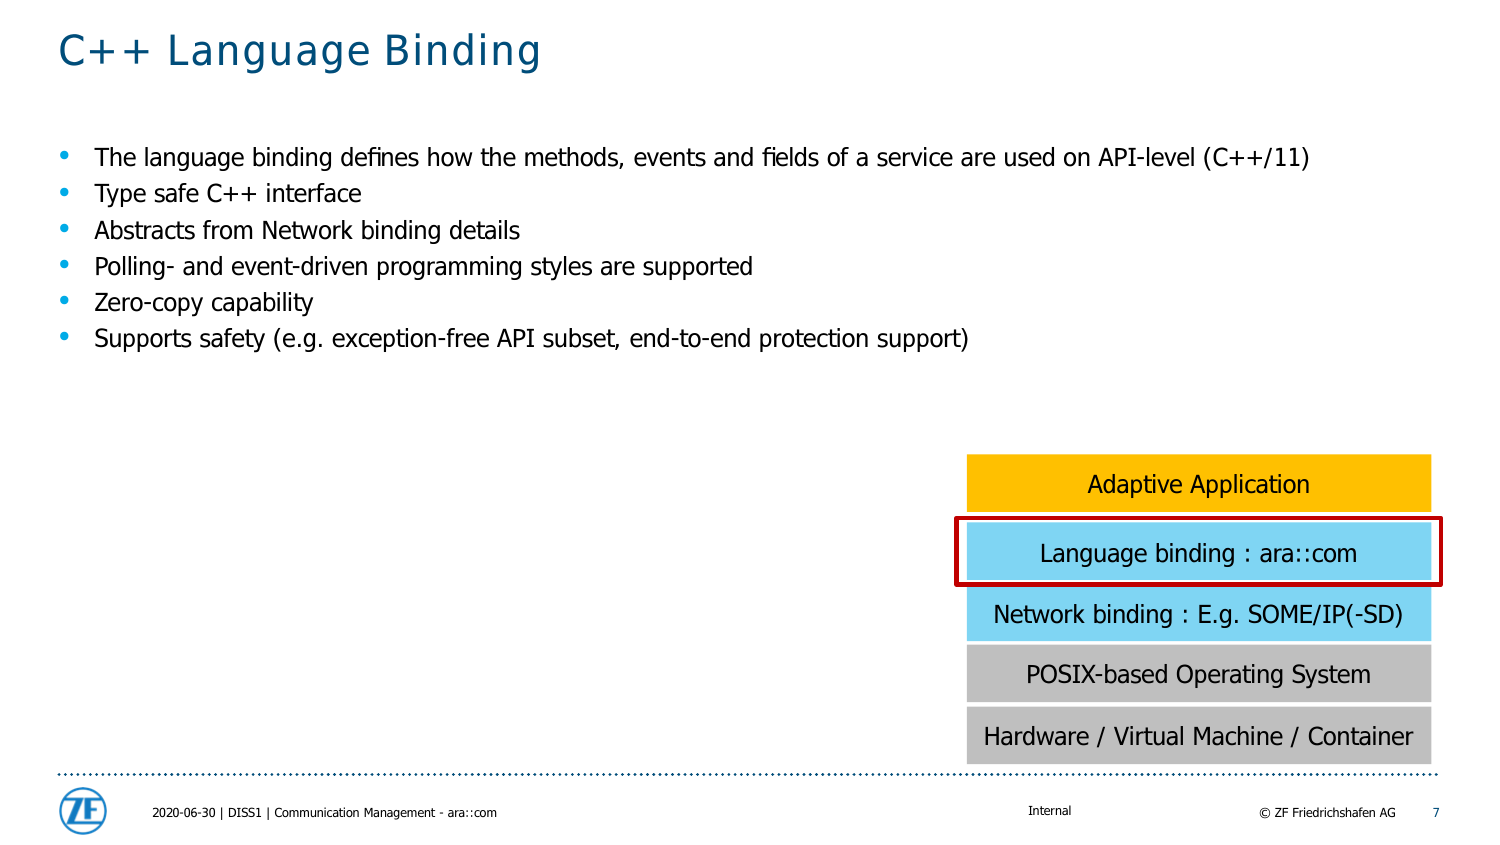

# C++ Language Binding
The language binding defines how the methods, events and fields of a service are used on API-level (C++/11)
Type safe C++ interface
Abstracts from Network binding details
Polling- and event-driven programming styles are supported
Zero-copy capability
Supports safety (e.g. exception-free API subset, end-to-end protection support)
Adaptive Application

Language binding : ara::com
Network binding : E.g. SOME/IP(-SD)
POSIX-based Operating System
Hardware / Virtual Machine / Container
2020-06-30 | DISS1 | Communication Management - ara::com
7